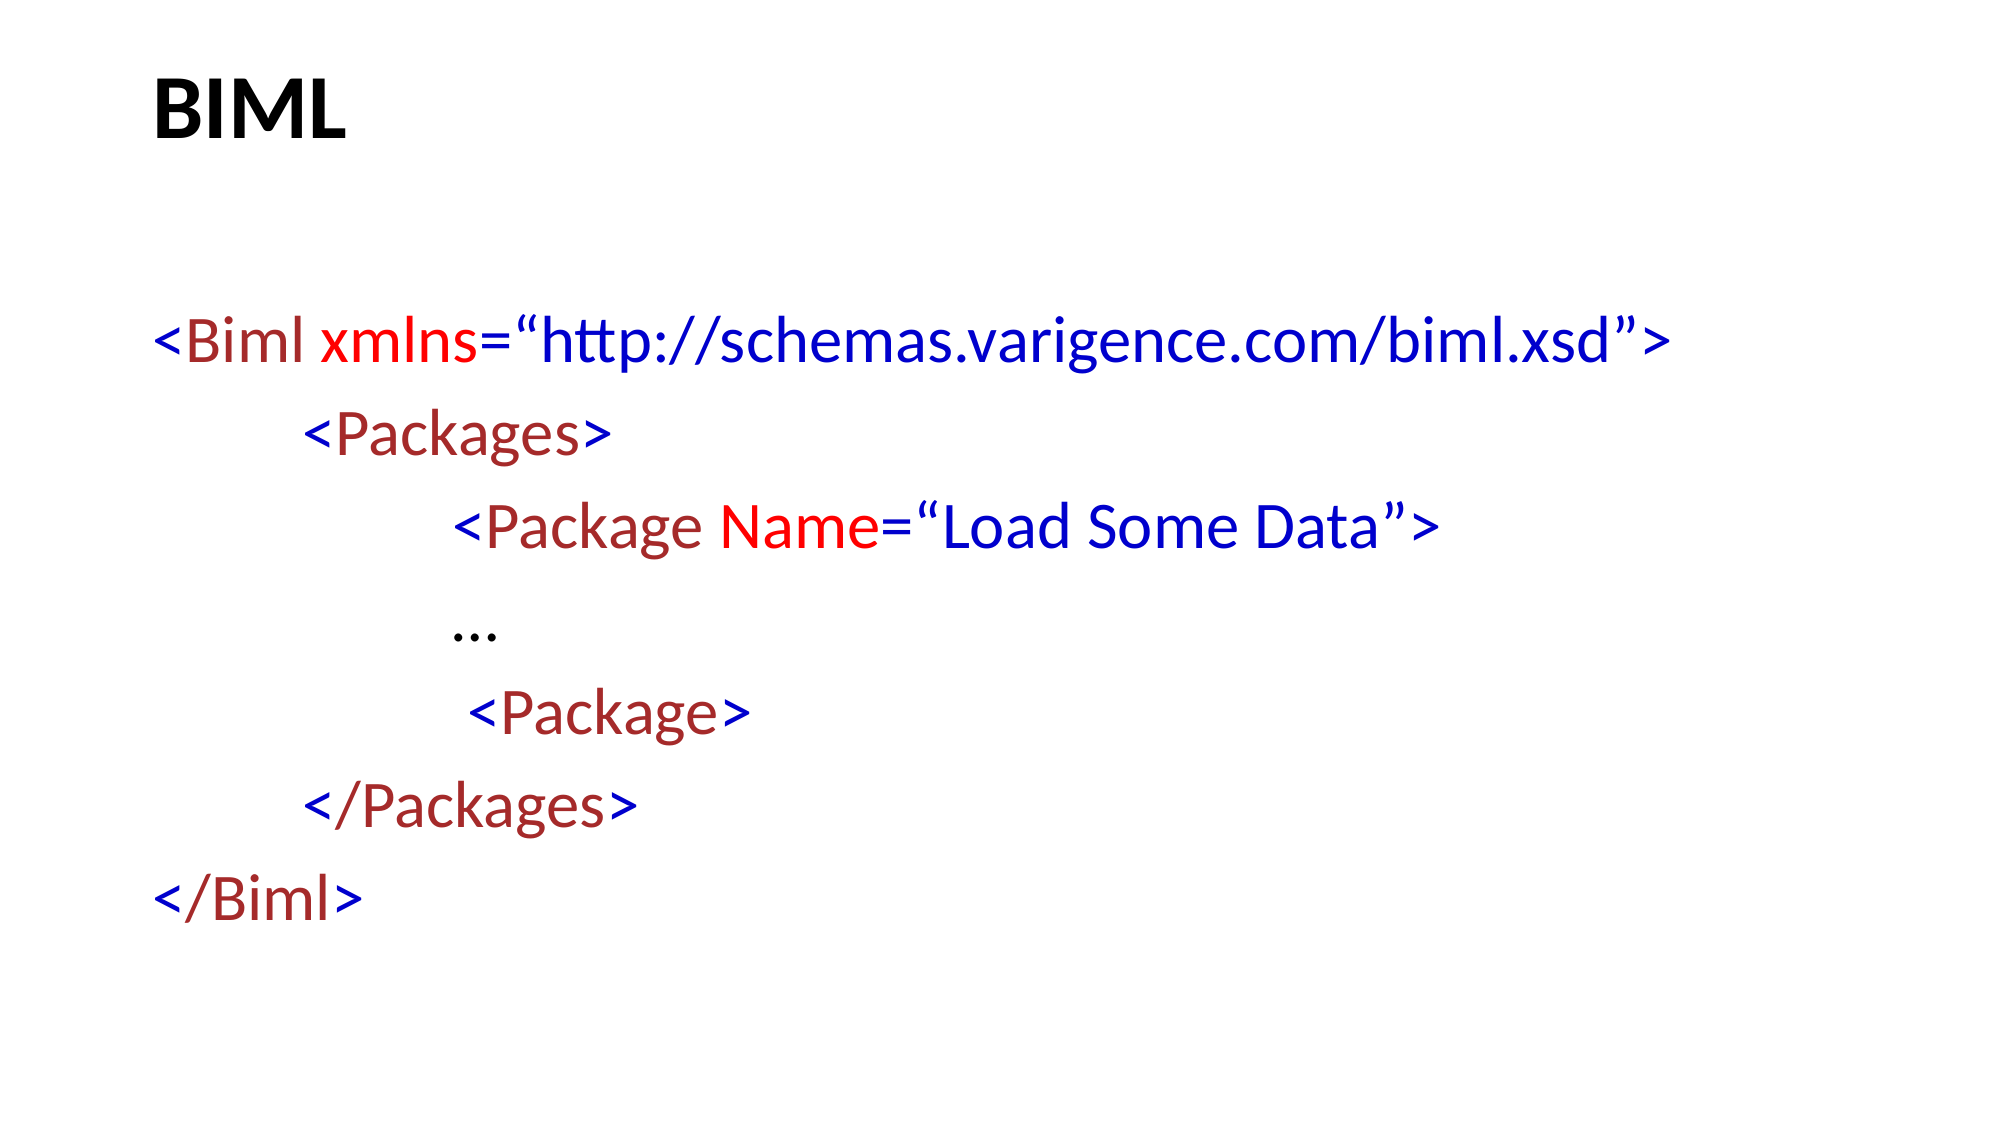

# BIML

<Biml xmlns=“http://schemas.varigence.com/biml.xsd”>
	<Packages>
		<Package Name=“Load Some Data”>
		…
		 <Package>
	</Packages>
</Biml>